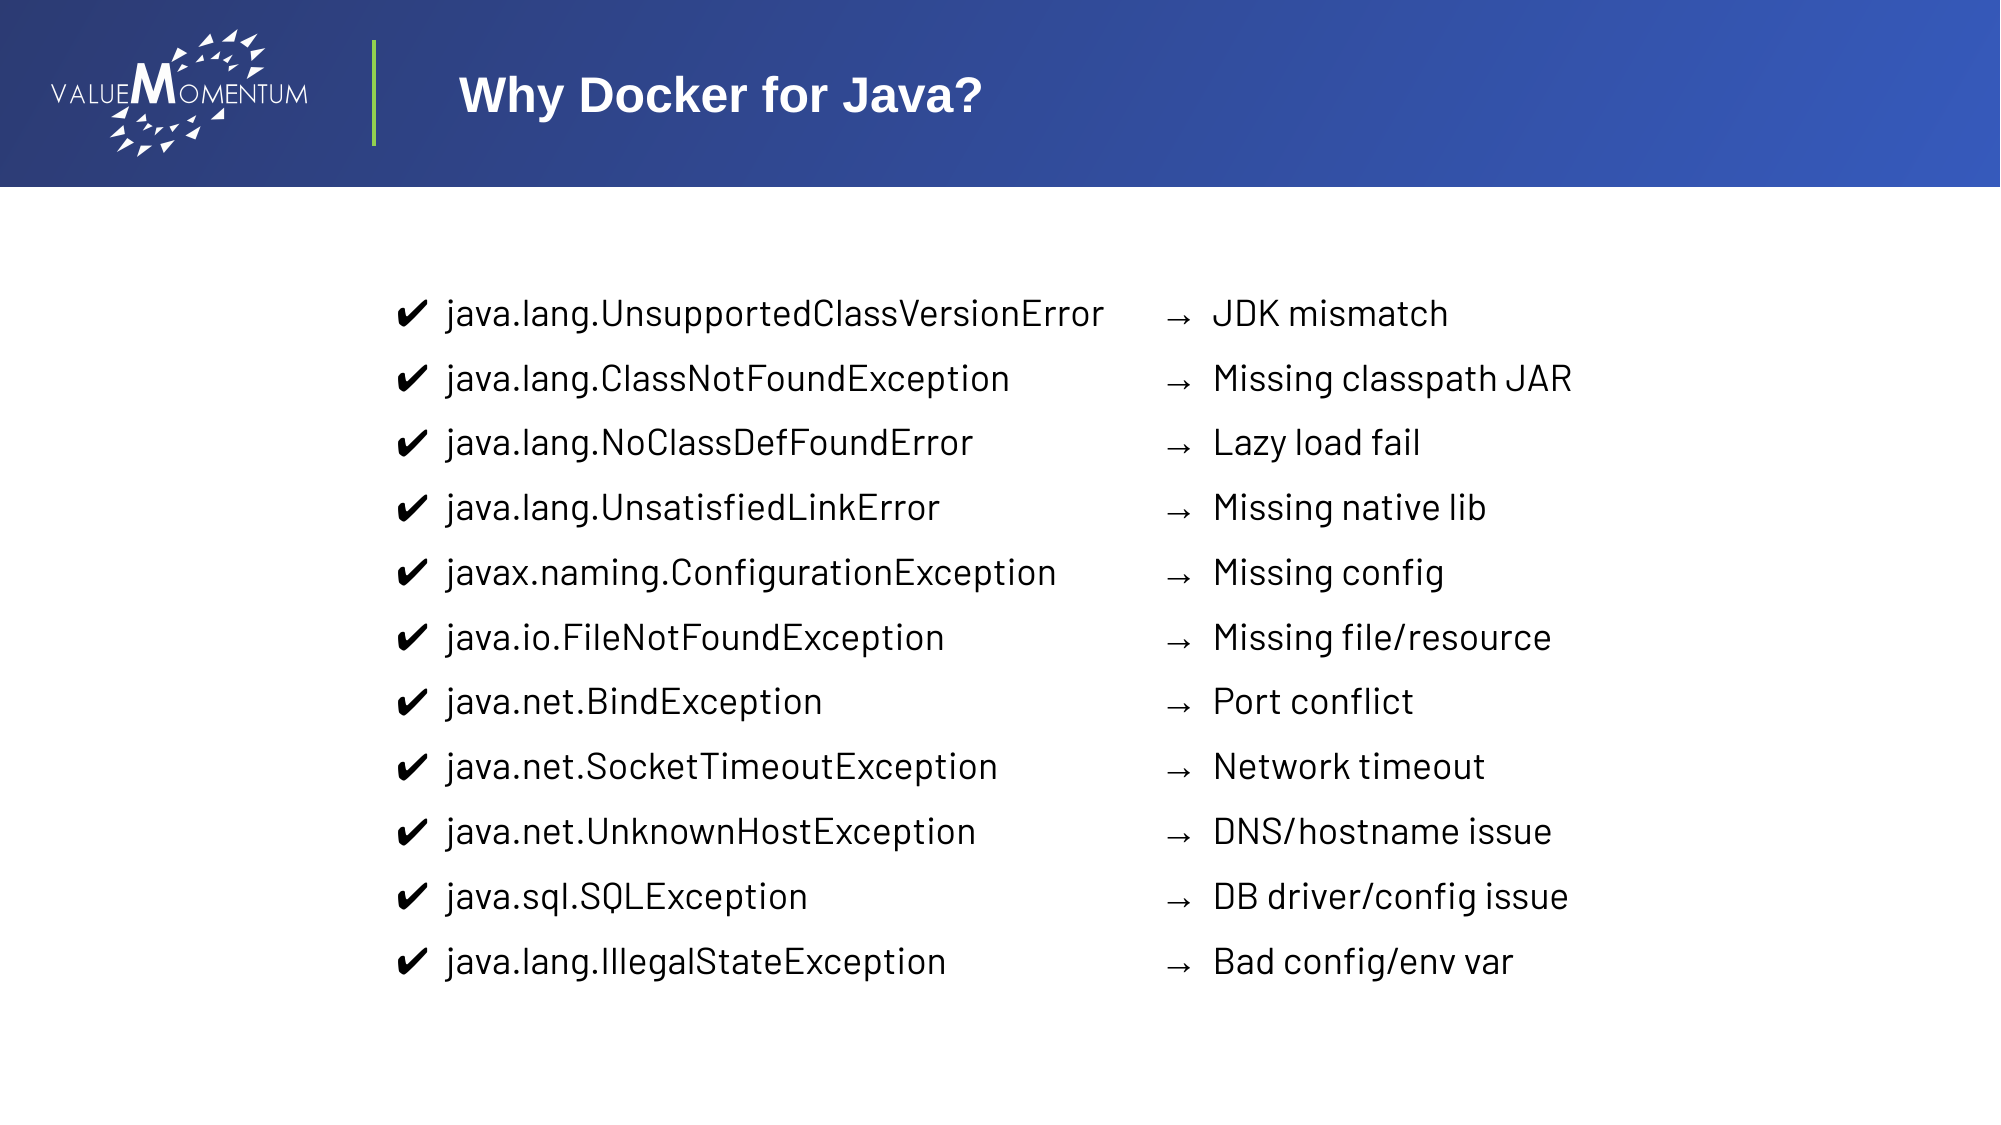

Why Docker for Java?
→  JDK mismatch
→  Missing classpath JAR
→  Lazy load fail
→  Missing native lib
→  Missing config
→  Missing file/resource
→  Port conflict
→  Network timeout
→  DNS/hostname issue
→  DB driver/config issue
→  Bad config/env var
java.lang.UnsupportedClassVersionError
java.lang.ClassNotFoundException
java.lang.NoClassDefFoundError
java.lang.UnsatisfiedLinkError
javax.naming.ConfigurationException
java.io.FileNotFoundException
java.net.BindException
java.net.SocketTimeoutException
java.net.UnknownHostException
java.sql.SQLException
java.lang.IllegalStateException
✔
✔
✔
✔
✔
✔
✔
✔
✔
✔
✔